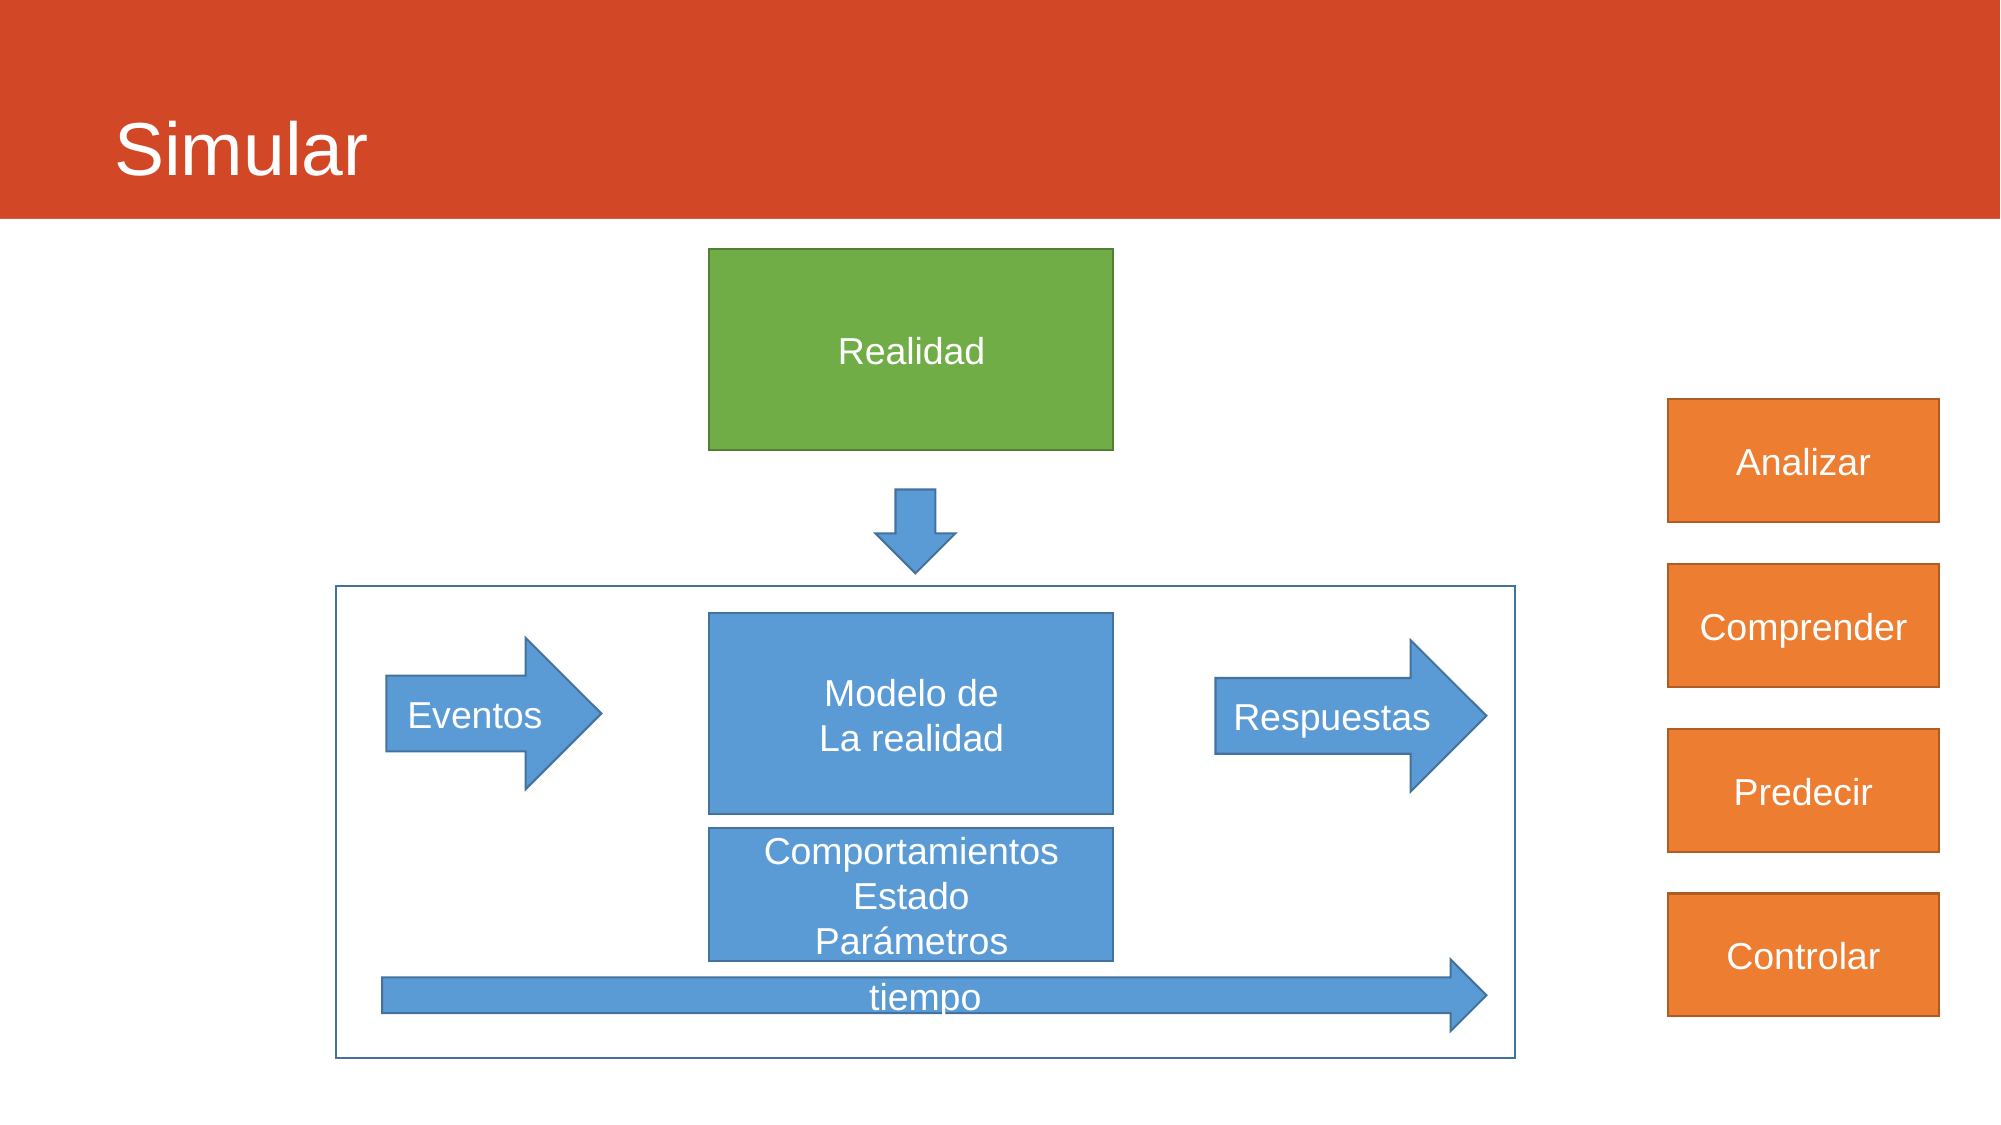

# Simular
Realidad
Analizar

Comprender

Modelo de
La realidad
Eventos
Respuestas
Predecir
Comportamientos
Estado
Parámetros
Controlar
tiempo